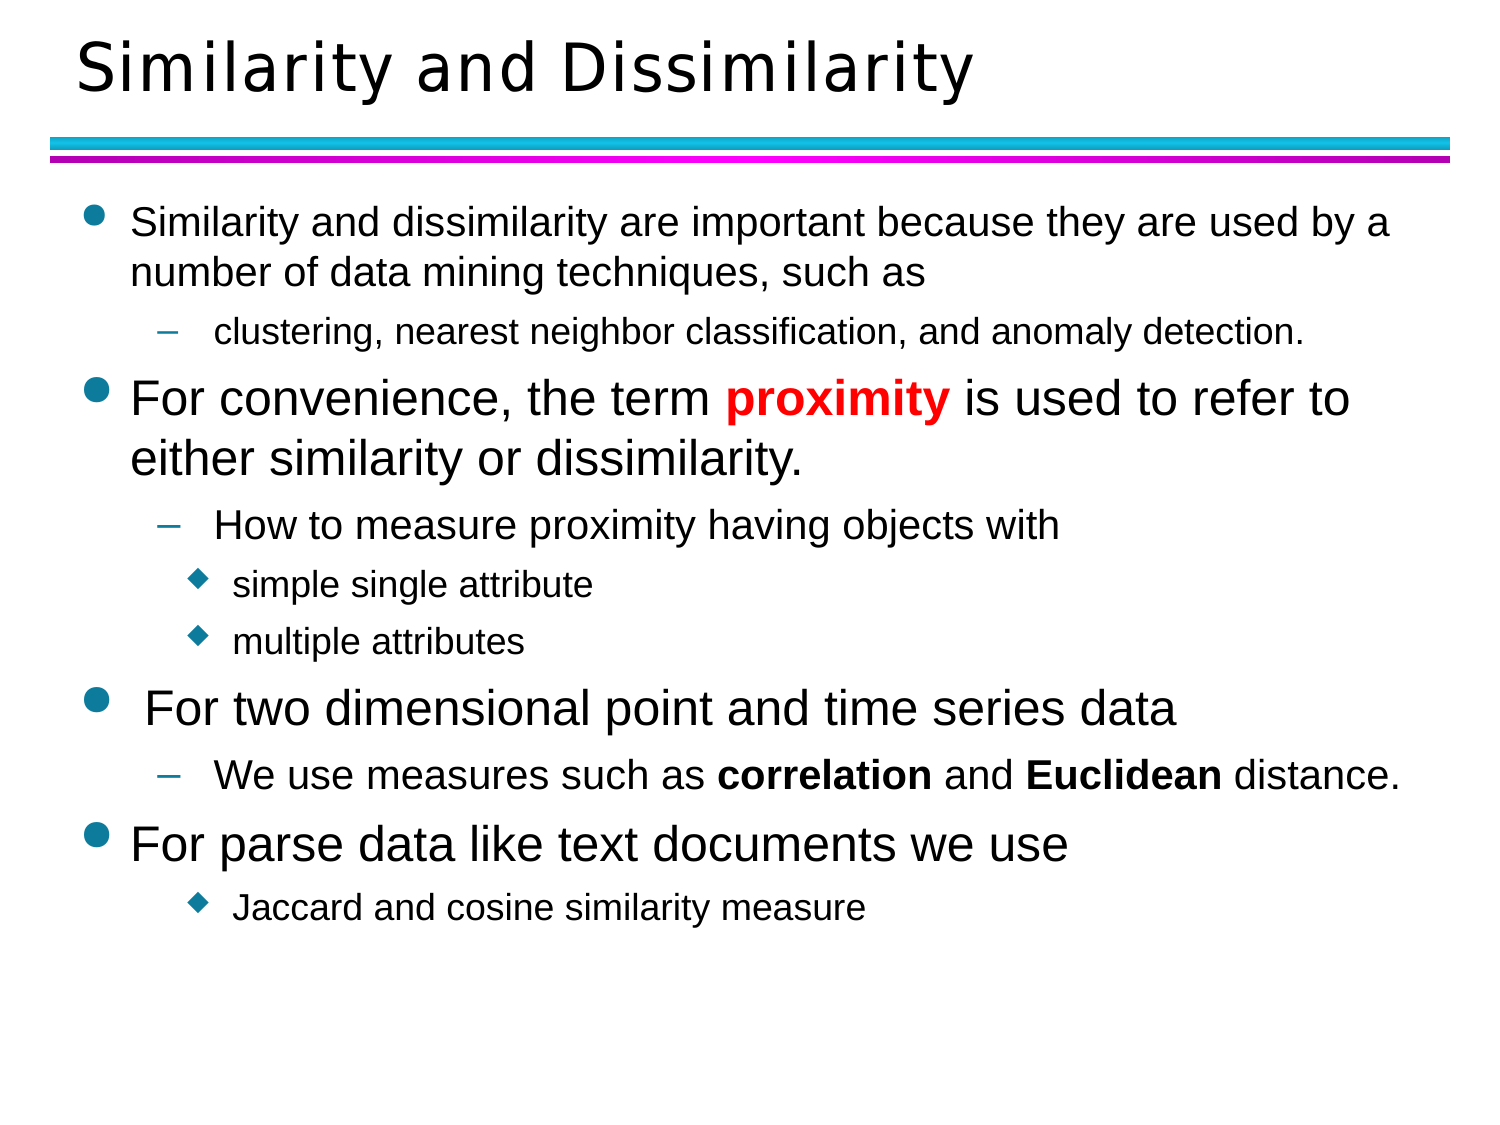

# Similarity and Dissimilarity
Similarity and dissimilarity are important because they are used by a number of data mining techniques, such as
clustering, nearest neighbor classification, and anomaly detection.
For convenience, the term proximity is used to refer to either similarity or dissimilarity.
How to measure proximity having objects with
simple single attribute
multiple attributes
 For two dimensional point and time series data
We use measures such as correlation and Euclidean distance.
For parse data like text documents we use
Jaccard and cosine similarity measure